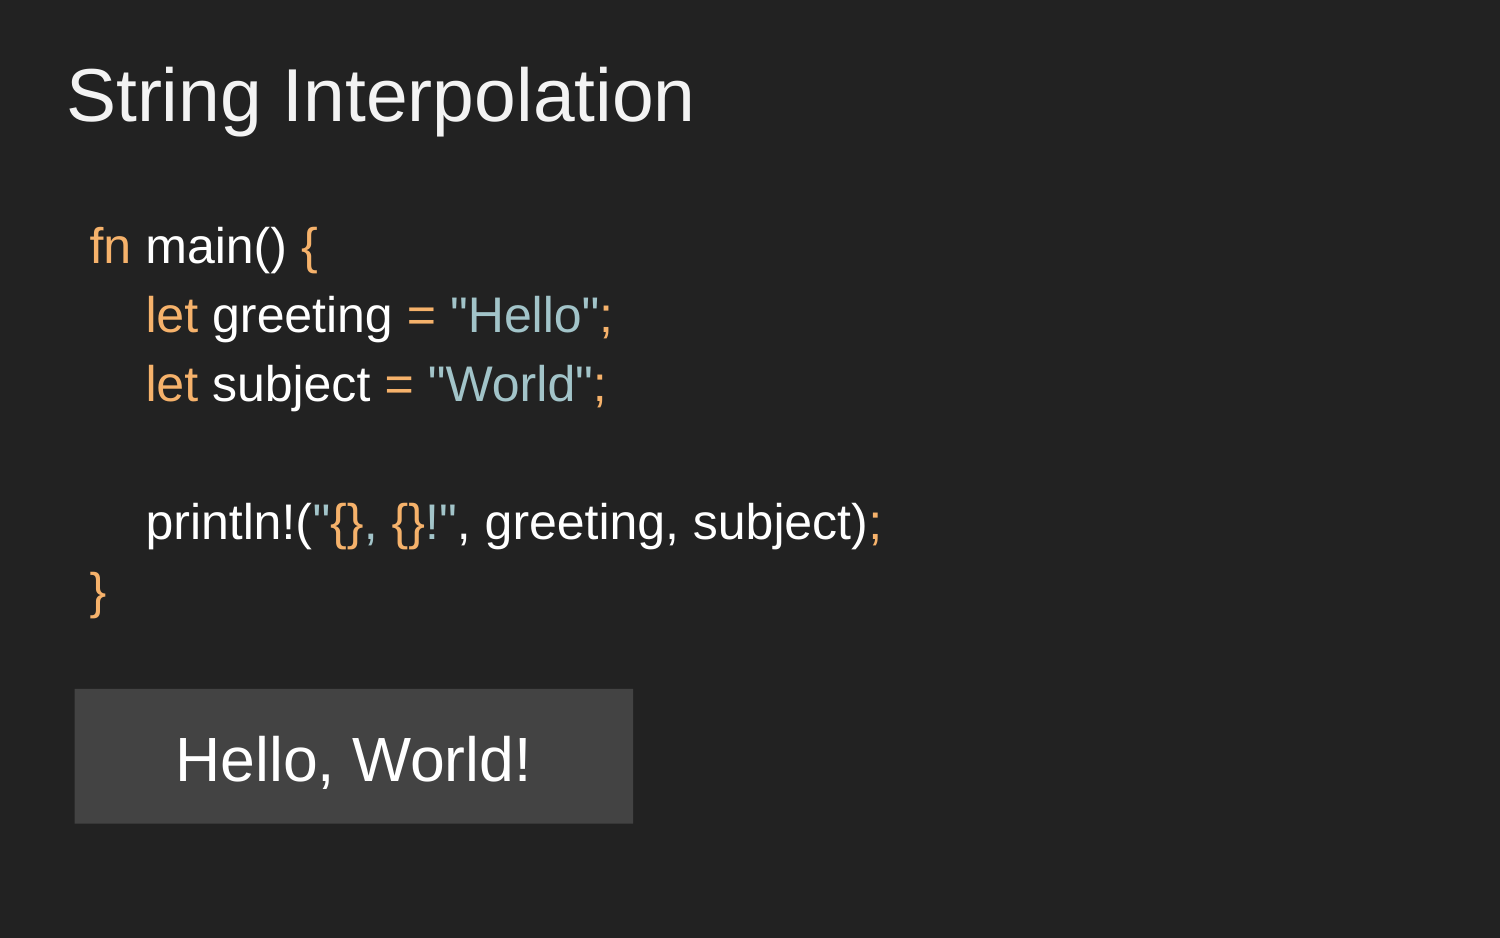

String Interpolation
fn main() {
    let greeting = "Hello";
    let subject = "World";

    println!("{}, {}!", greeting, subject);
}
Hello, World!